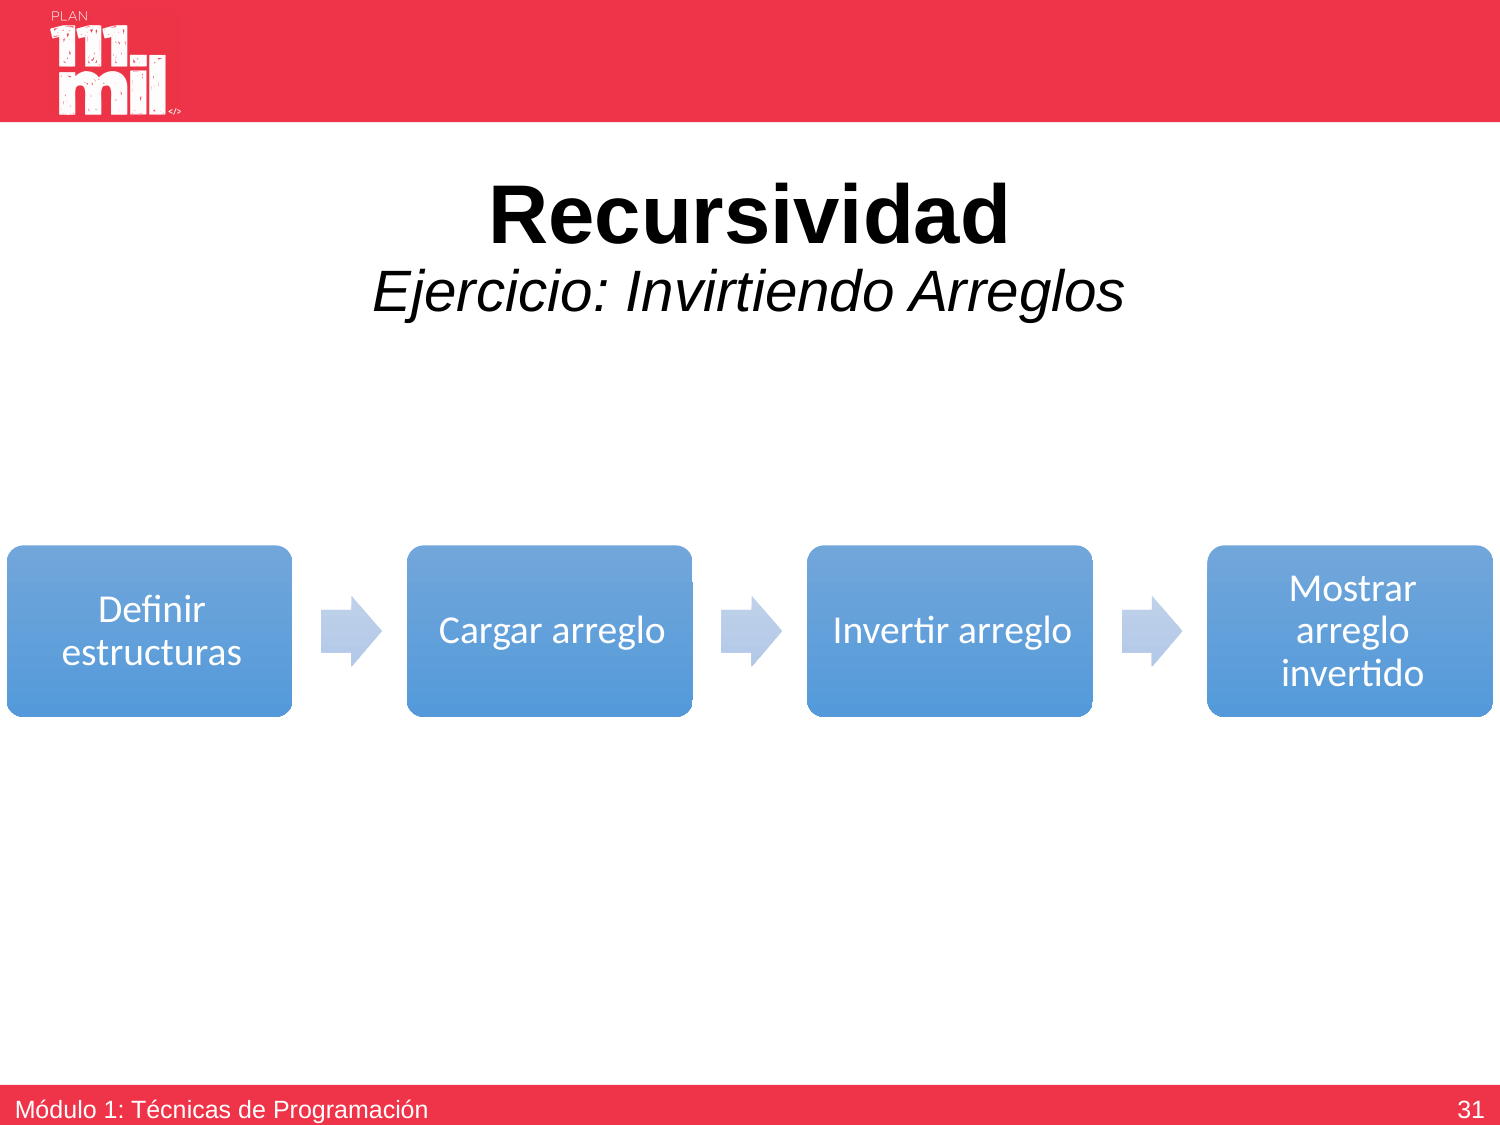

# Recursividad Ejercicio: Invirtiendo Arreglos
Definir estructuras

Cargar arreglo

Invertir arreglo

Mostrar arreglo invertido
31
Módulo 1: Técnicas de Programación